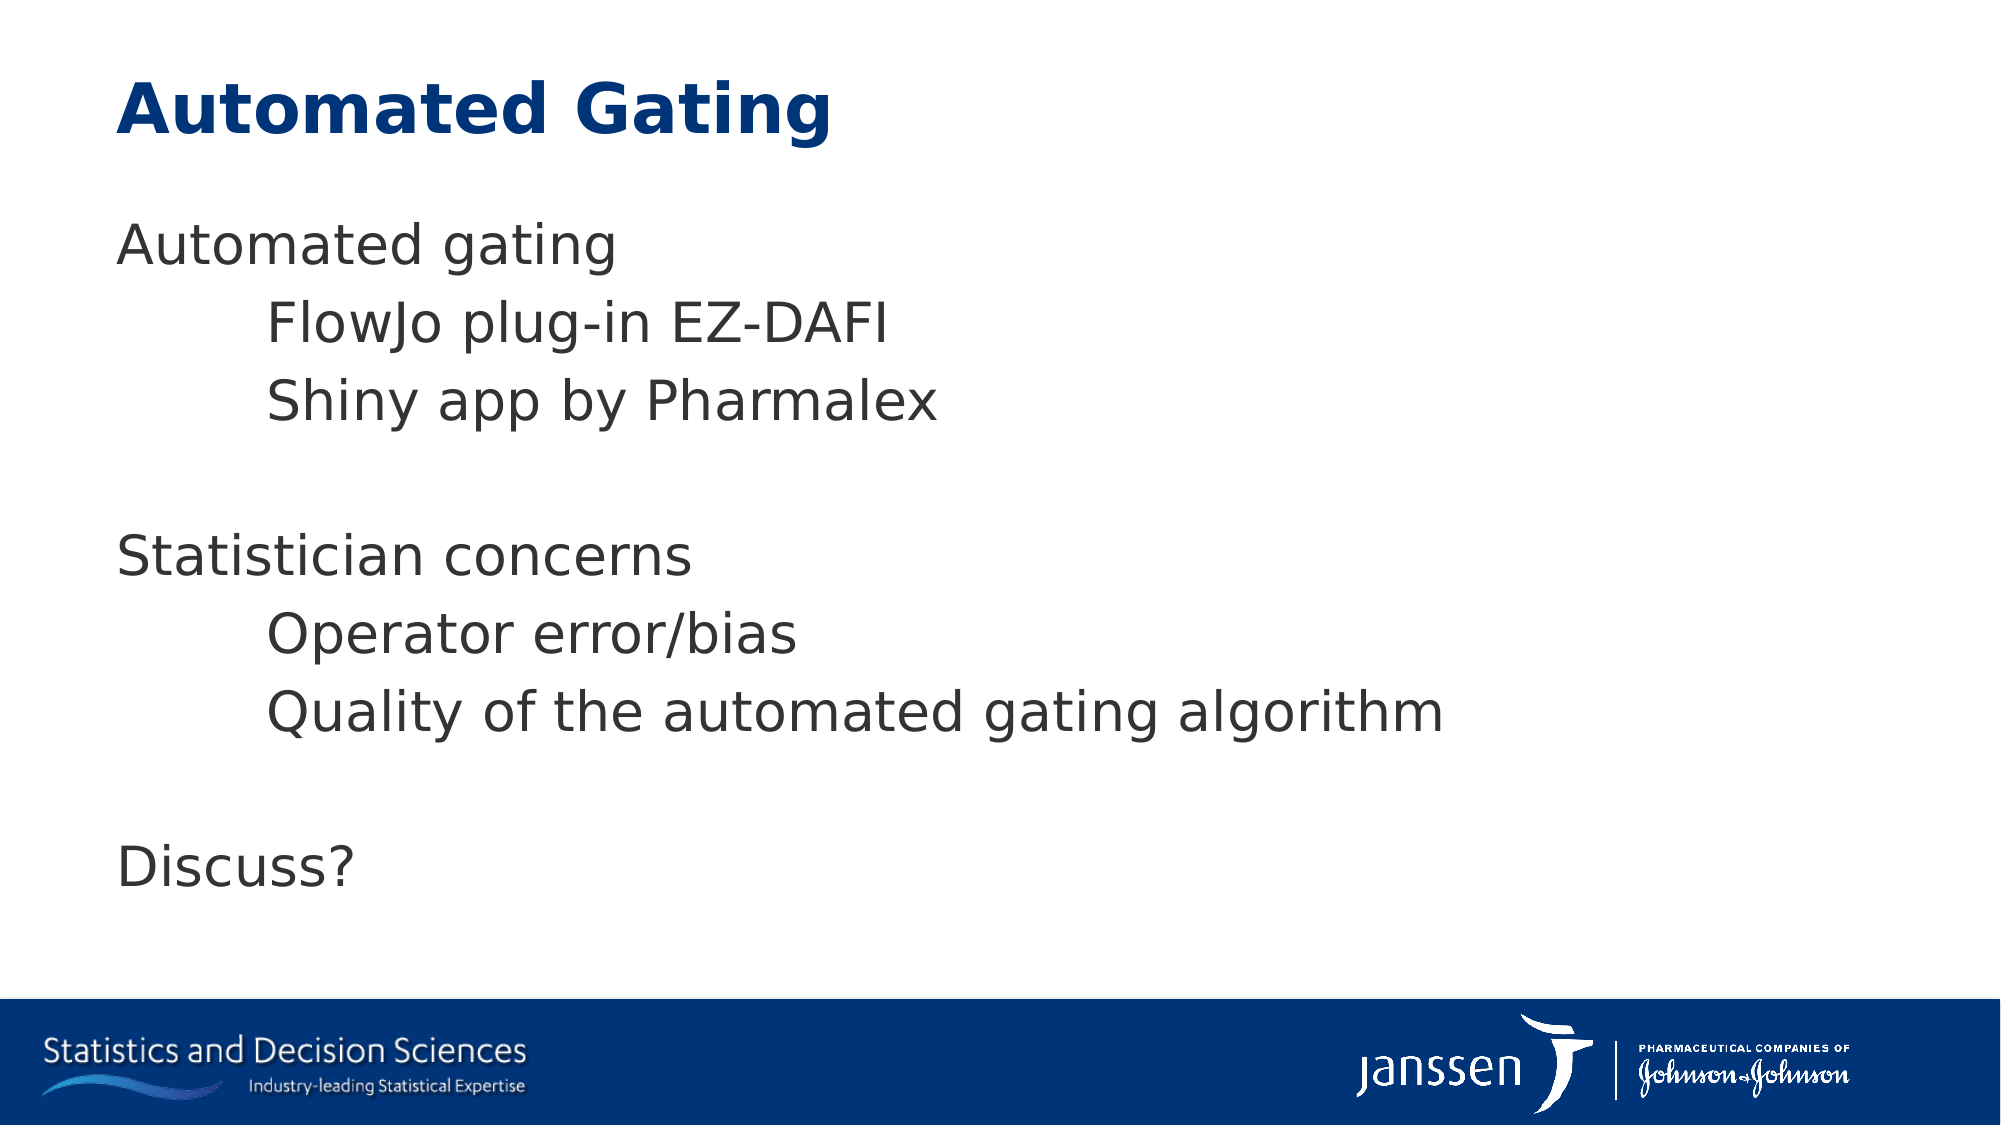

# Automated Gating
Automated gating
	FlowJo plug-in EZ-DAFI
	Shiny app by Pharmalex

Statistician concerns
	Operator error/bias
	Quality of the automated gating algorithm

Discuss?